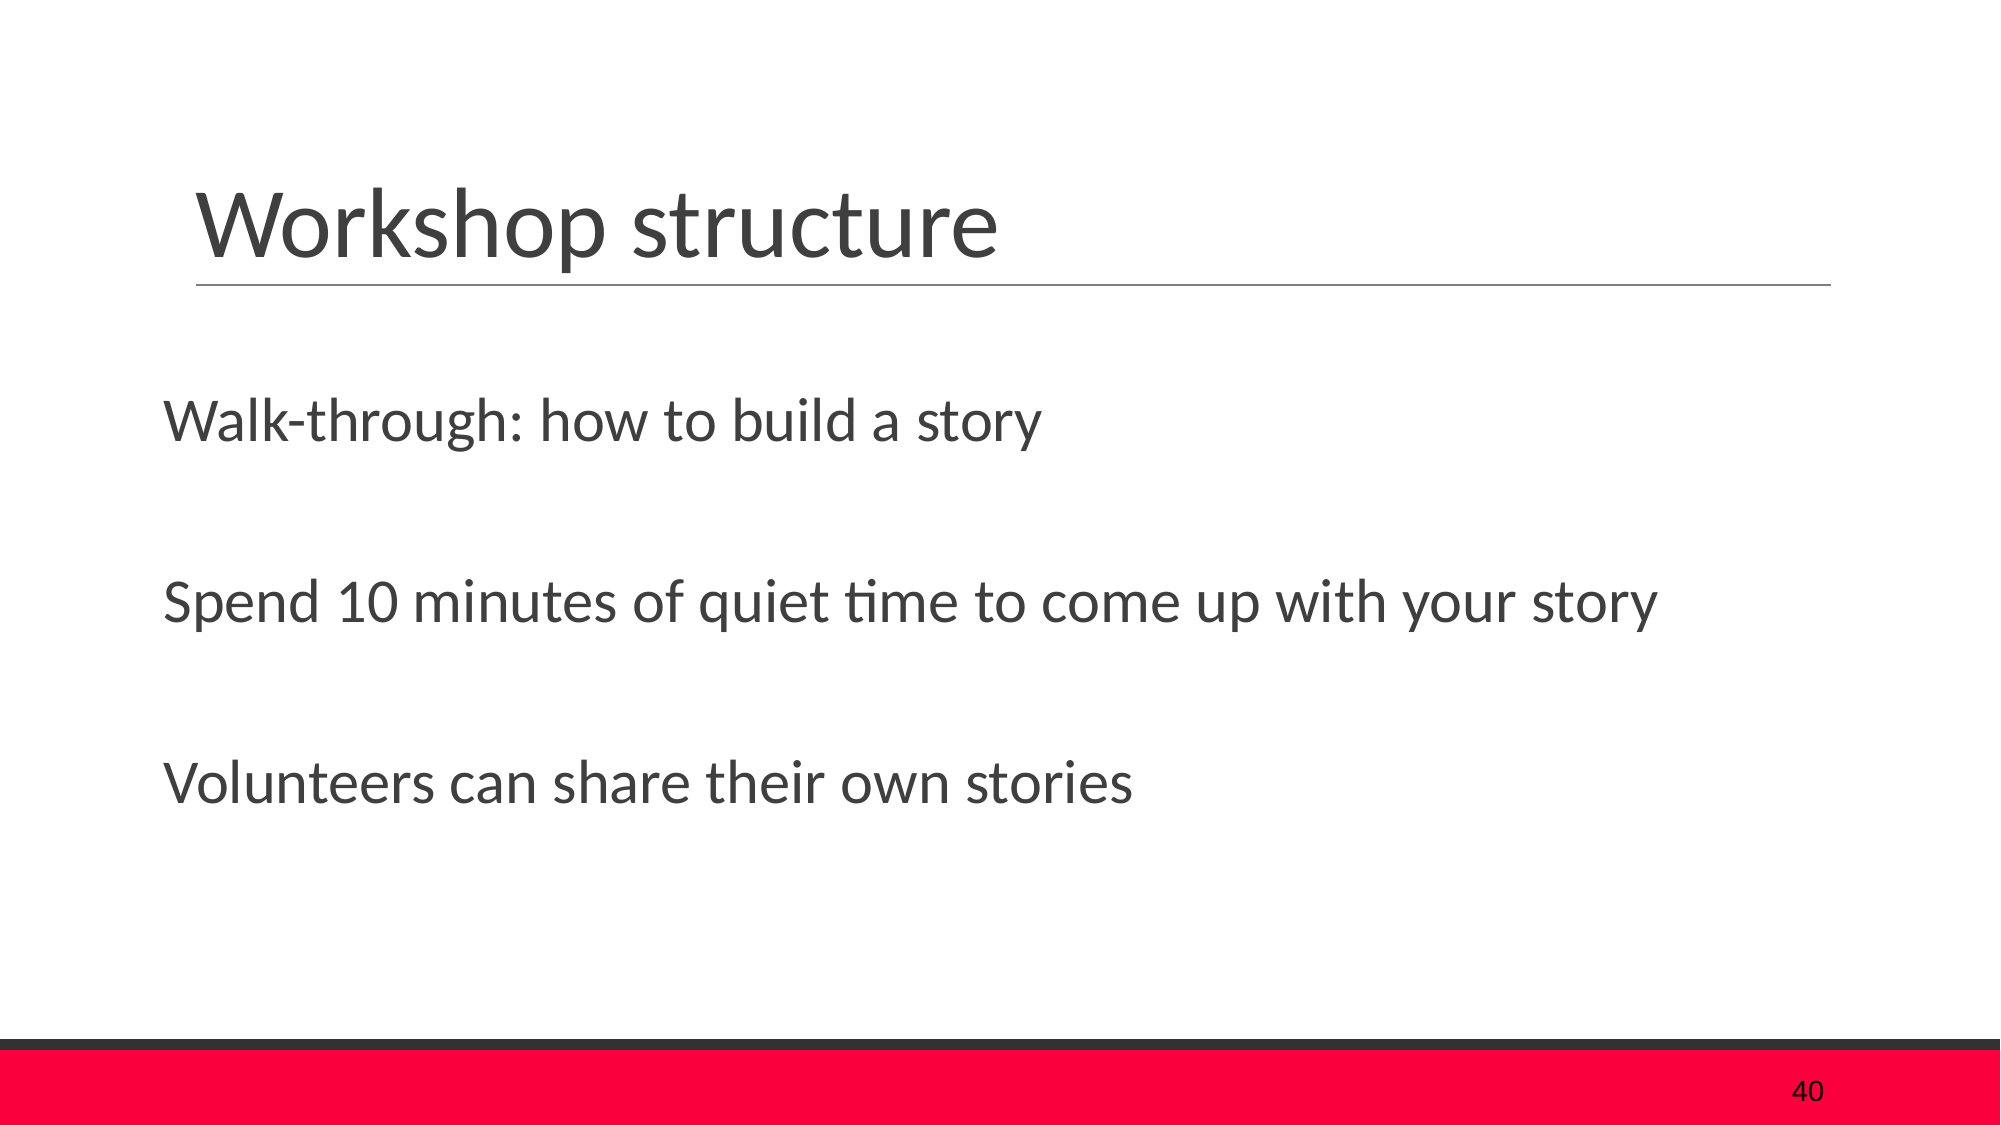

# Workshop structure
Walk-through: how to build a story

Spend 10 minutes of quiet time to come up with your story

Volunteers can share their own stories

40